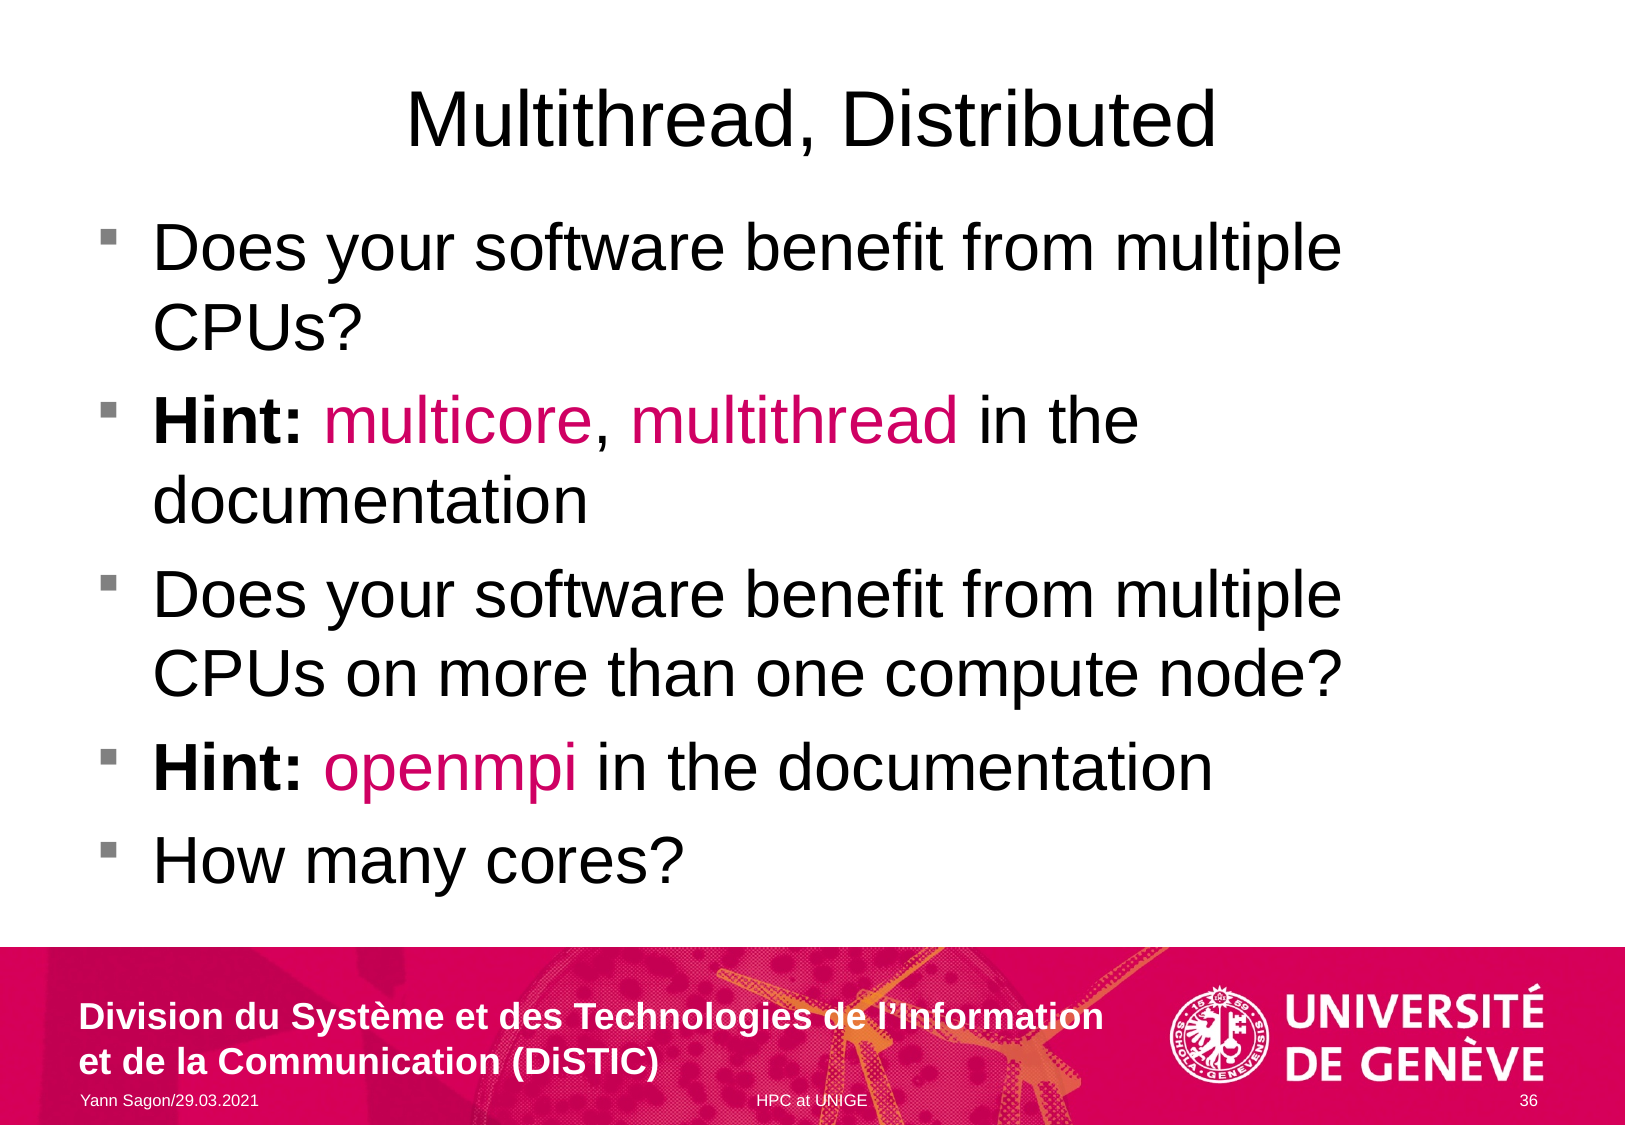

# Multithread, Distributed
Does your software benefit from multiple CPUs?
Hint: multicore, multithread in the documentation
Does your software benefit from multiple CPUs on more than one compute node?
Hint: openmpi in the documentation
How many cores?